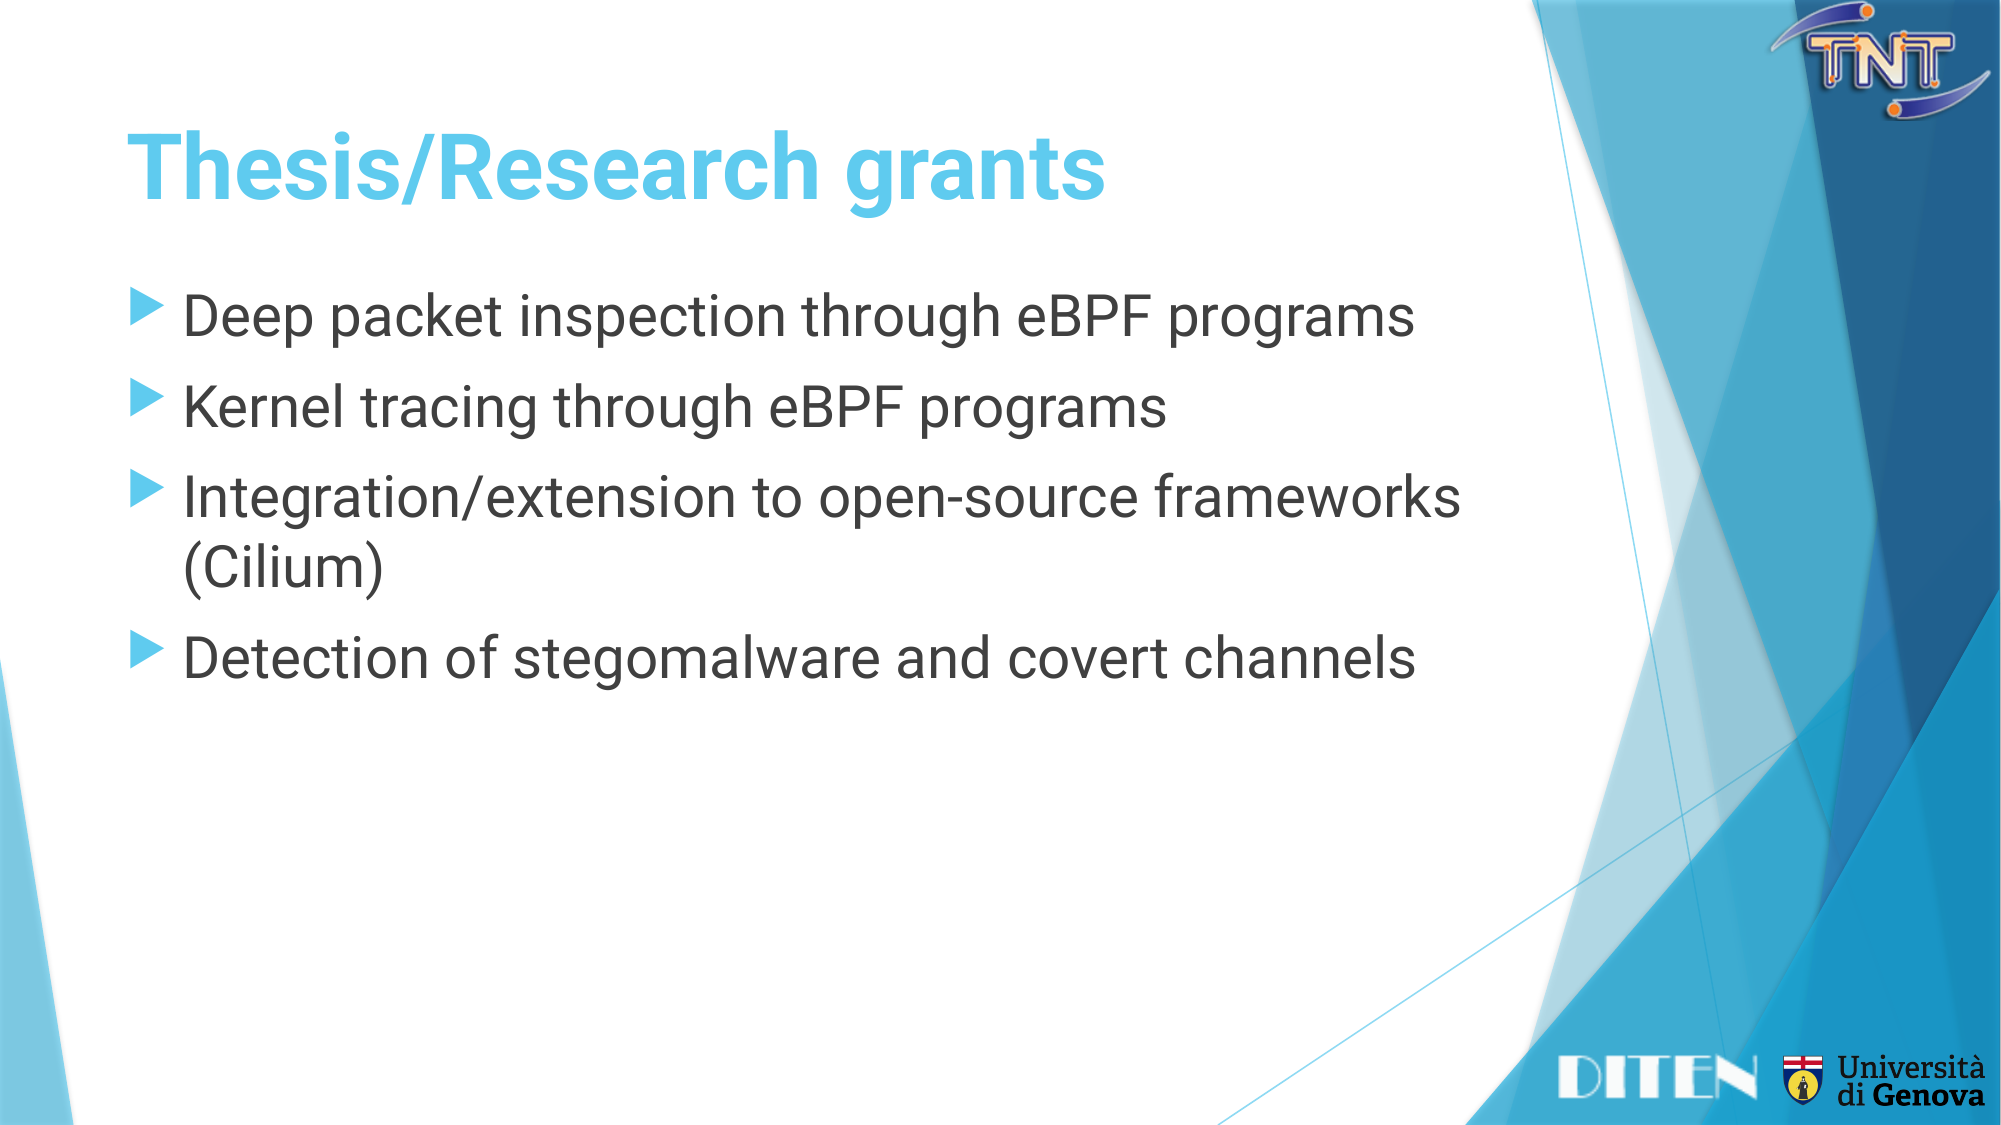

# Thesis/Research grants
Deep packet inspection through eBPF programs
Kernel tracing through eBPF programs
Integration/extension to open-source frameworks (Cilium)
Detection of stegomalware and covert channels